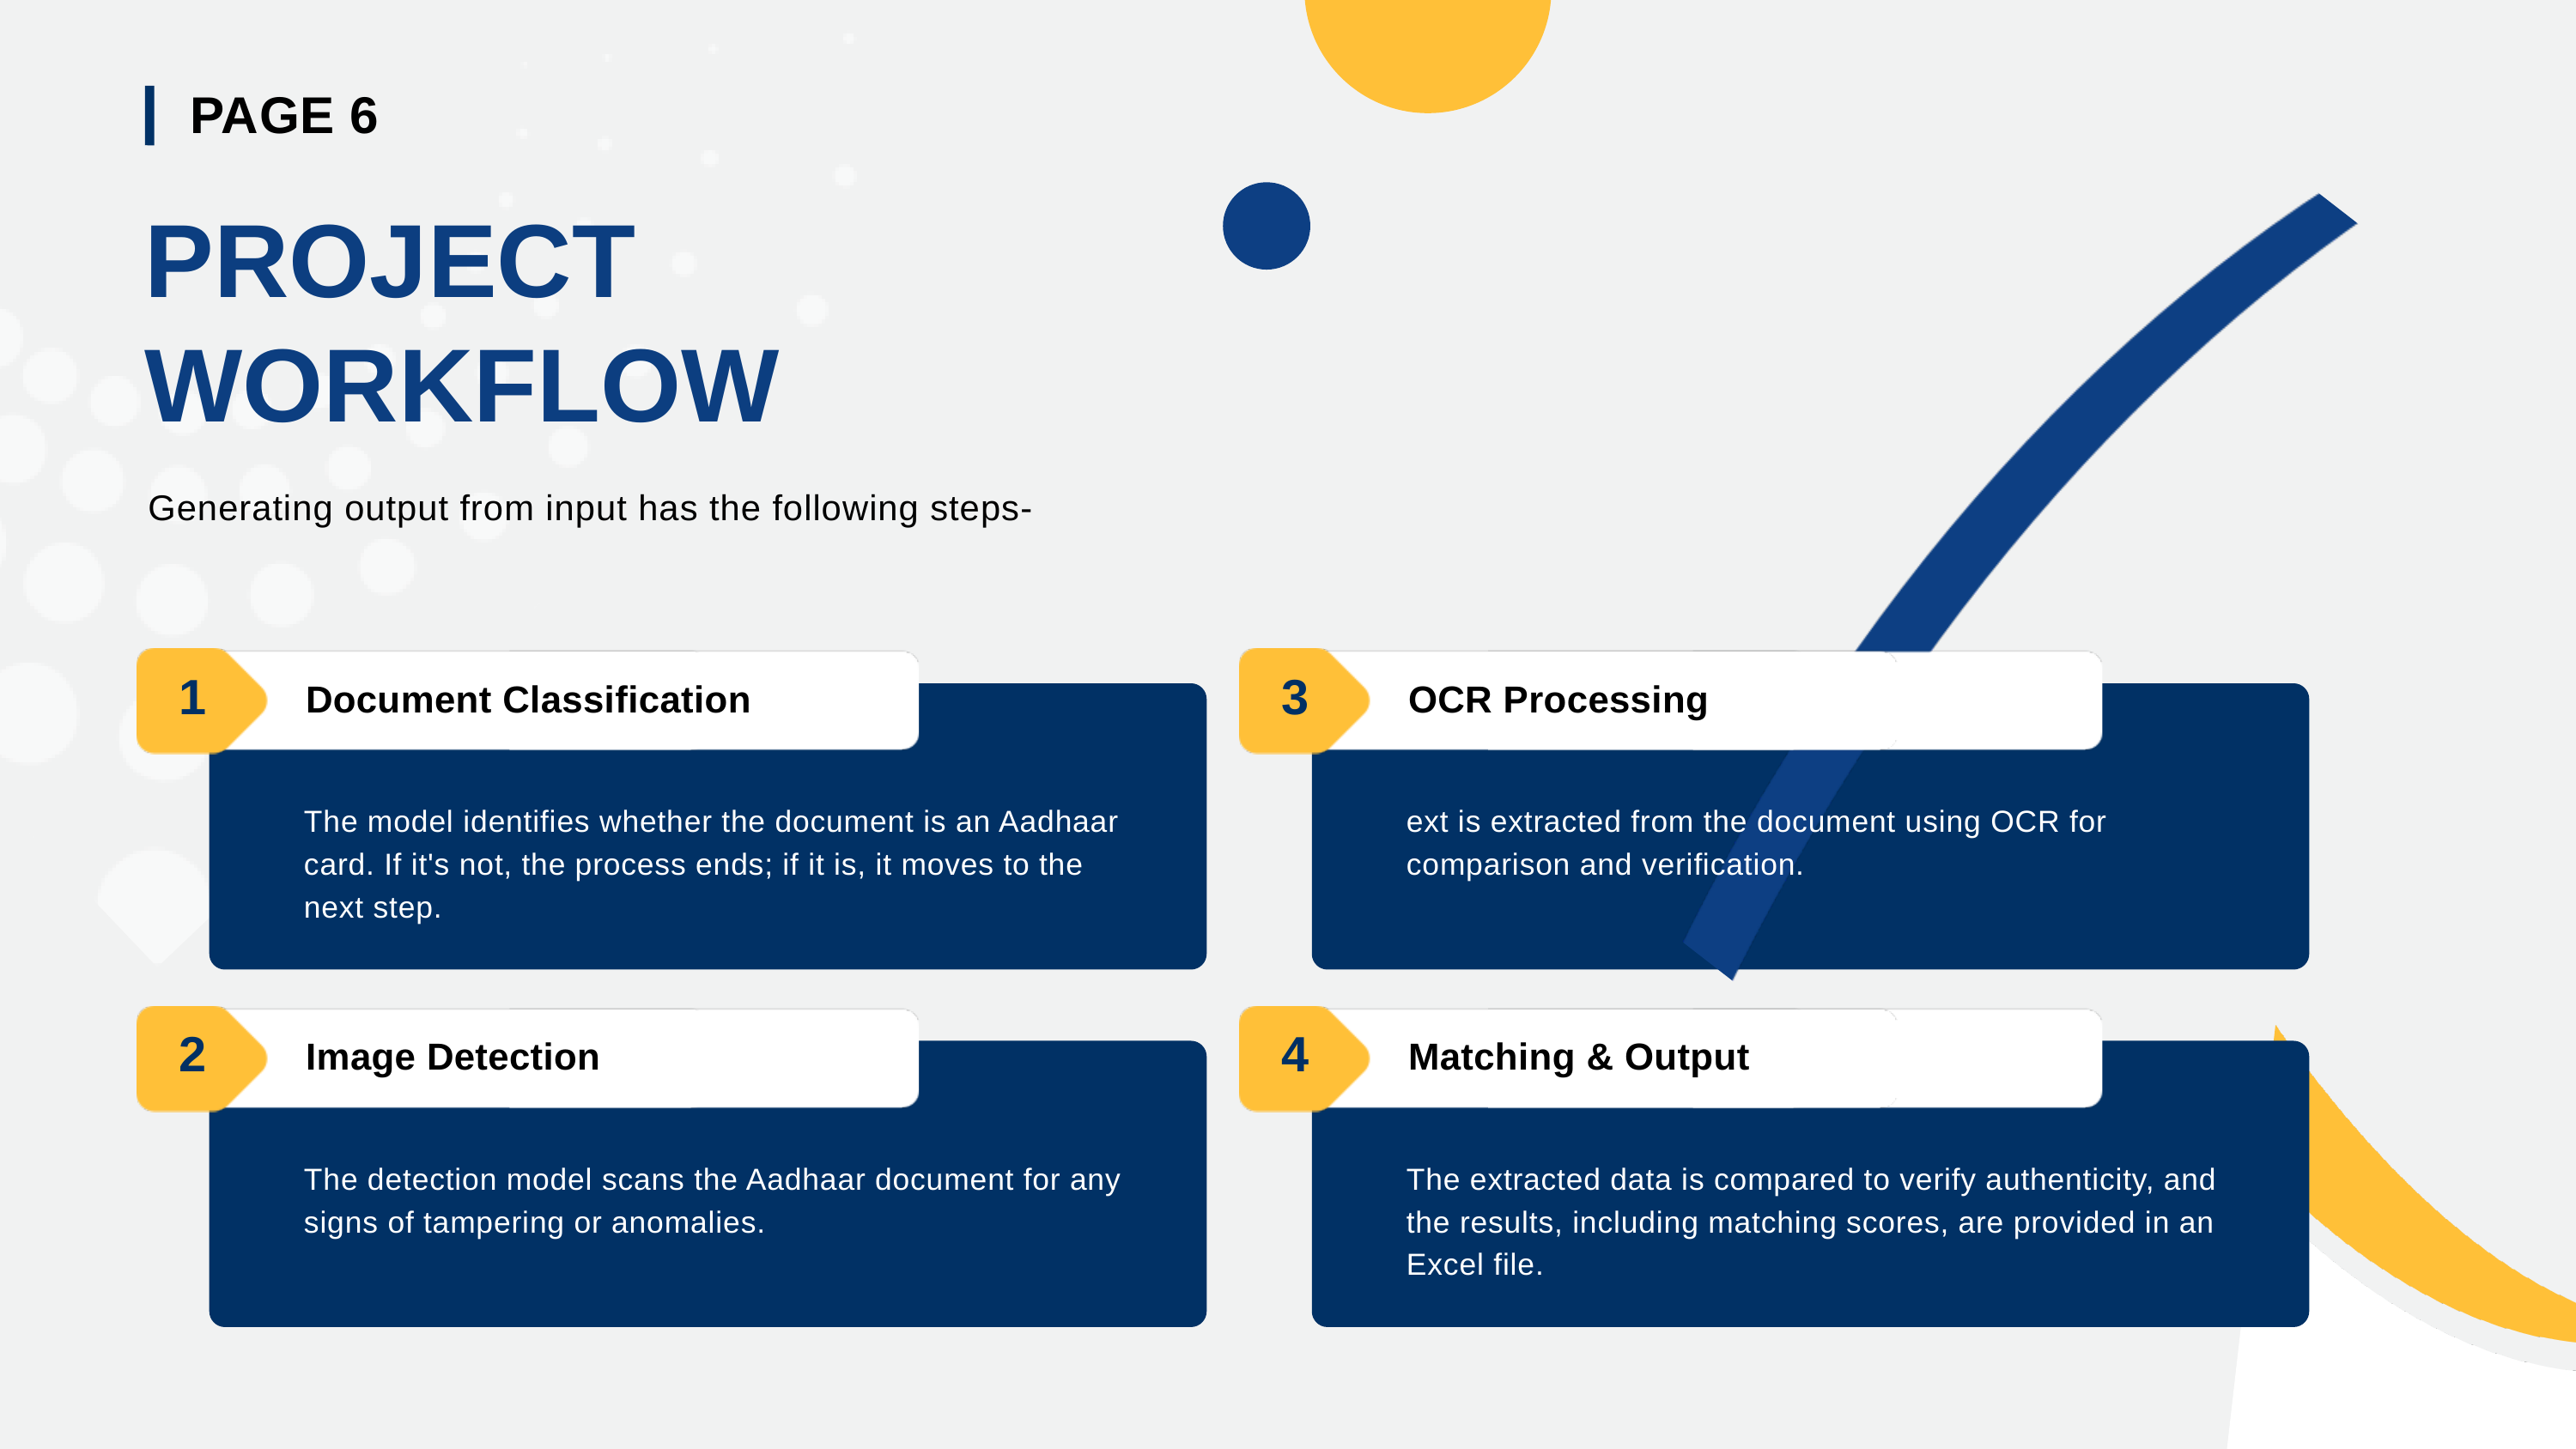

PAGE 6

PROJECT WORKFLOW

Generating output from input has the following steps-

1
3
Document Classification
OCR Processing

The model identifies whether the document is an Aadhaar card. If it's not, the process ends; if it is, it moves to the next step.
ext is extracted from the document using OCR for comparison and verification.

2
4
Image Detection
Matching & Output

The detection model scans the Aadhaar document for any signs of tampering or anomalies.
The extracted data is compared to verify authenticity, and the results, including matching scores, are provided in an Excel file.